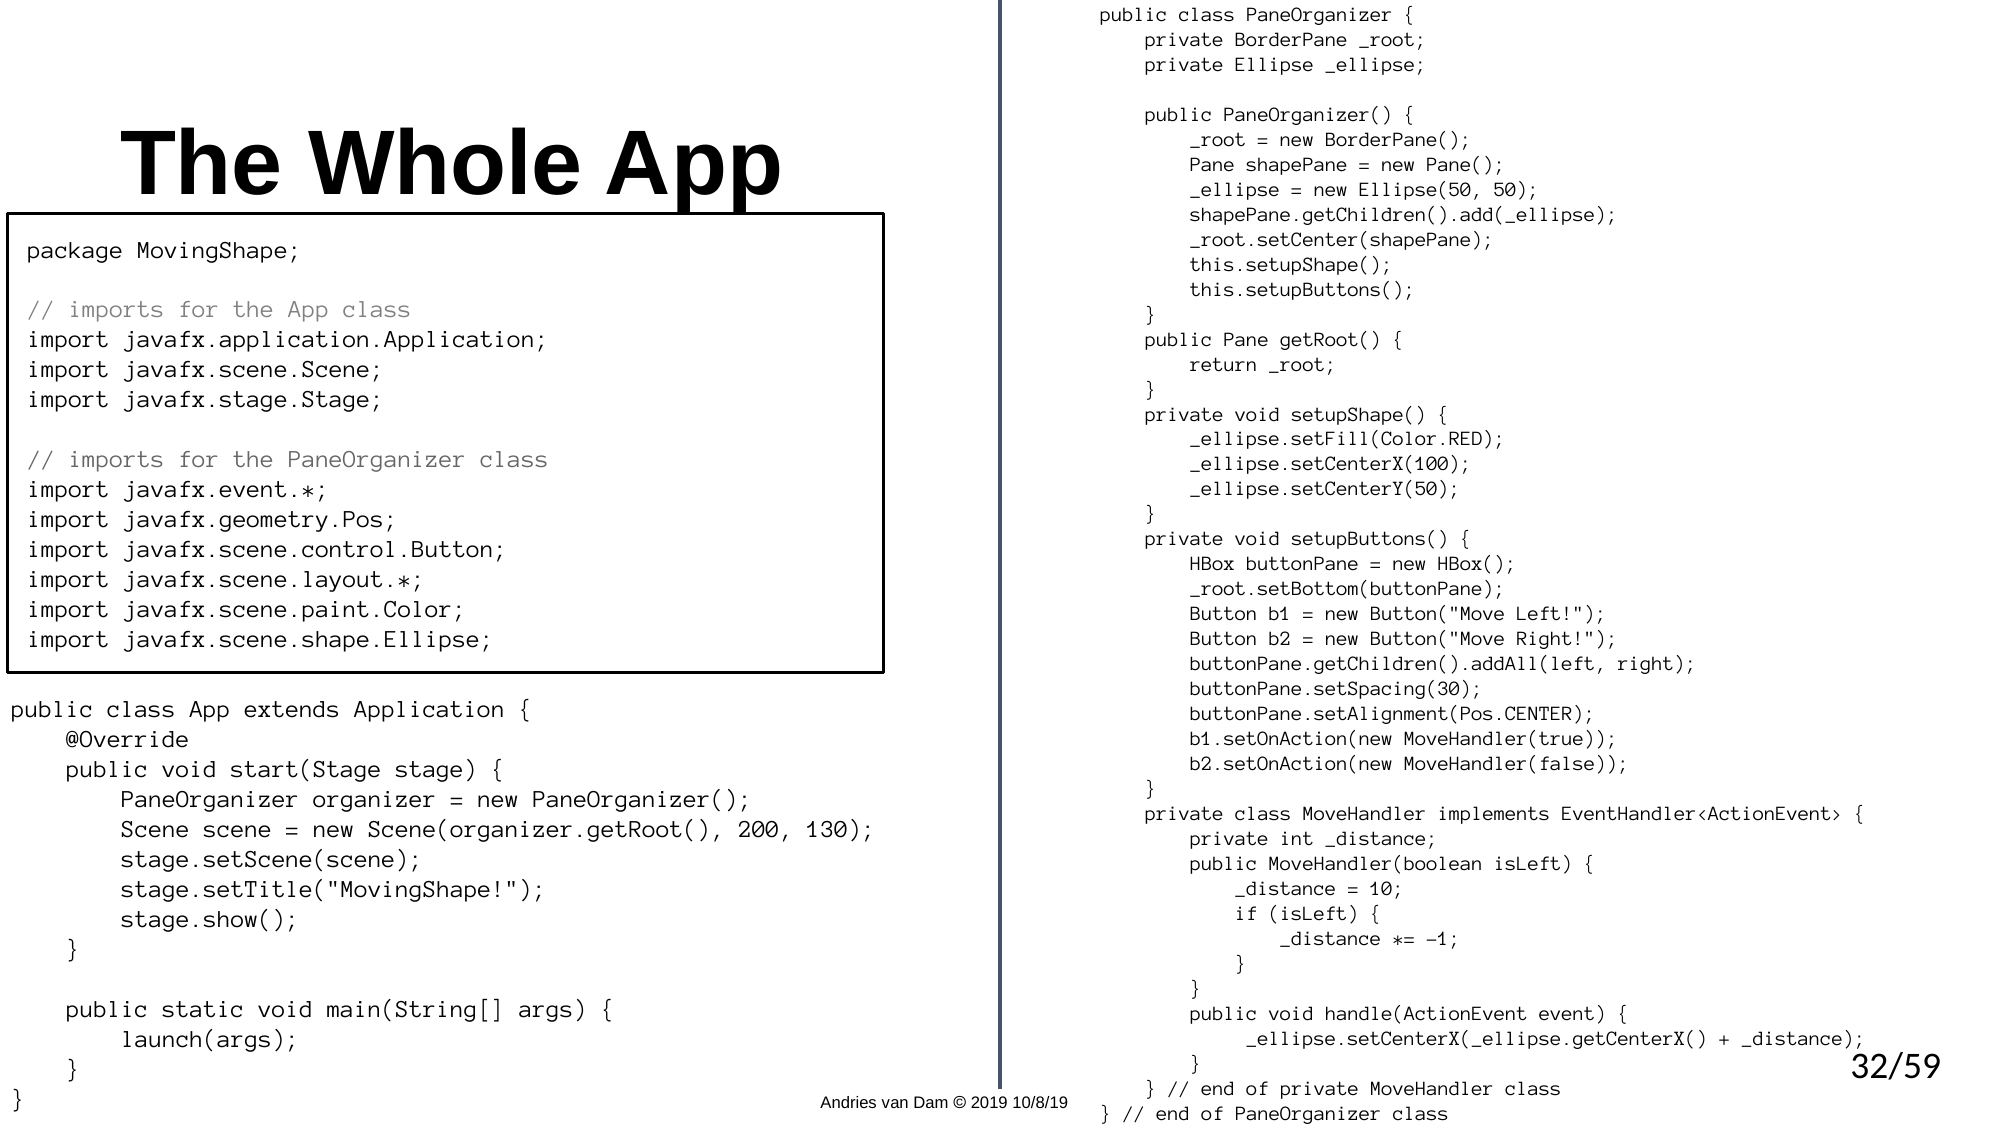

public class PaneOrganizer {
    private BorderPane _root;
    private Ellipse _ellipse;

    public PaneOrganizer() {
        _root = new BorderPane();
        Pane shapePane = new Pane();
        _ellipse = new Ellipse(50, 50);
        shapePane.getChildren().add(_ellipse);
        _root.setCenter(shapePane);
        this.setupShape();
        this.setupButtons();
    }
    public Pane getRoot() {
        return _root;
    }
    private void setupShape() {
        _ellipse.setFill(Color.RED);
        _ellipse.setCenterX(100);
        _ellipse.setCenterY(50);
    }
    private void setupButtons() {
        HBox buttonPane = new HBox();
        _root.setBottom(buttonPane);
        Button b1 = new Button("Move Left!");
        Button b2 = new Button("Move Right!");
        buttonPane.getChildren().addAll(left, right);
        buttonPane.setSpacing(30);
        buttonPane.setAlignment(Pos.CENTER);
        b1.setOnAction(new MoveHandler(true));
        b2.setOnAction(new MoveHandler(false));
    }
    private class MoveHandler implements EventHandler<ActionEvent> {
        private int _distance;
        public MoveHandler(boolean isLeft) {
            _distance = 10;
            if (isLeft) {
                _distance *= -1;
            }
        }
        public void handle(ActionEvent event) {
             _ellipse.setCenterX(_ellipse.getCenterX() + _distance);
        }
    } // end of private MoveHandler class
} // end of PaneOrganizer class
# The Whole App
package MovingShape;

// imports for the App class
import javafx.application.Application;
import javafx.scene.Scene;
import javafx.stage.Stage;

// imports for the PaneOrganizer class
import javafx.event.*;
import javafx.geometry.Pos;
import javafx.scene.control.Button;
import javafx.scene.layout.*;
import javafx.scene.paint.Color;
import javafx.scene.shape.Ellipse;
public class App extends Application {
    @Override
    public void start(Stage stage) {
        PaneOrganizer organizer = new PaneOrganizer();
        Scene scene = new Scene(organizer.getRoot(), 200, 130);
        stage.setScene(scene);
        stage.setTitle("MovingShape!");
        stage.show();
    }

    public static void main(String[] args) {
        launch(args);
    }
}